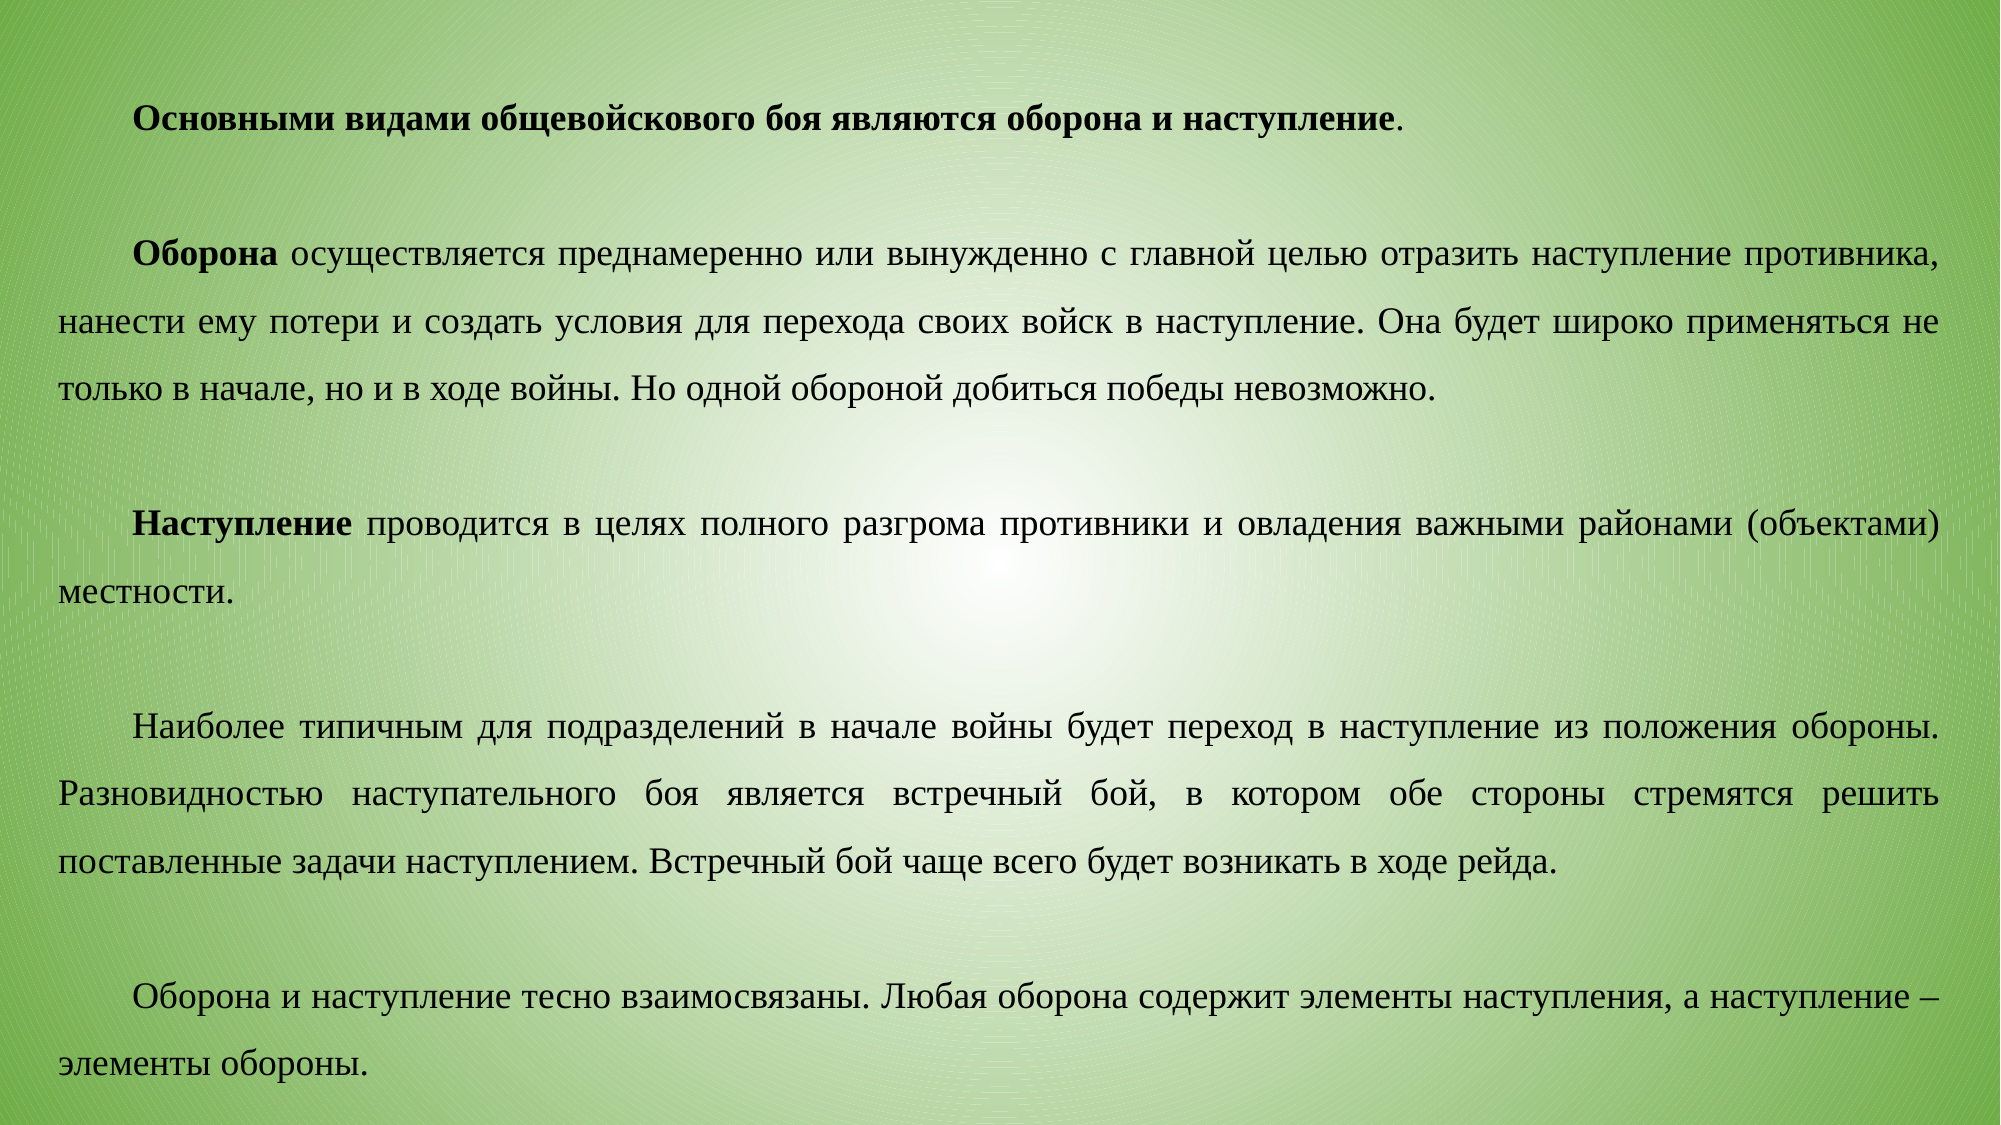

Основными видами общевойскового боя являются оборона и наступление.

Оборона осуществляется преднамеренно или вынужденно с главной целью отразить наступление противника, нанести ему потери и создать условия для перехода своих войск в наступление. Она будет широко применяться не только в начале, но и в ходе войны. Но одной обороной добиться победы невозможно.

Наступление проводится в целях полного разгрома противники и овладения важными районами (объектами) местности.

Наиболее типичным для подразделений в начале войны будет переход в наступление из положения обороны. Разновидностью наступательного боя является встречный бой, в котором обе стороны стремятся решить поставленные задачи наступлением. Встречный бой чаще всего будет возникать в ходе рейда.

Оборона и наступление тесно взаимосвязаны. Любая оборона содержит элементы наступления, а наступление – элементы обороны.